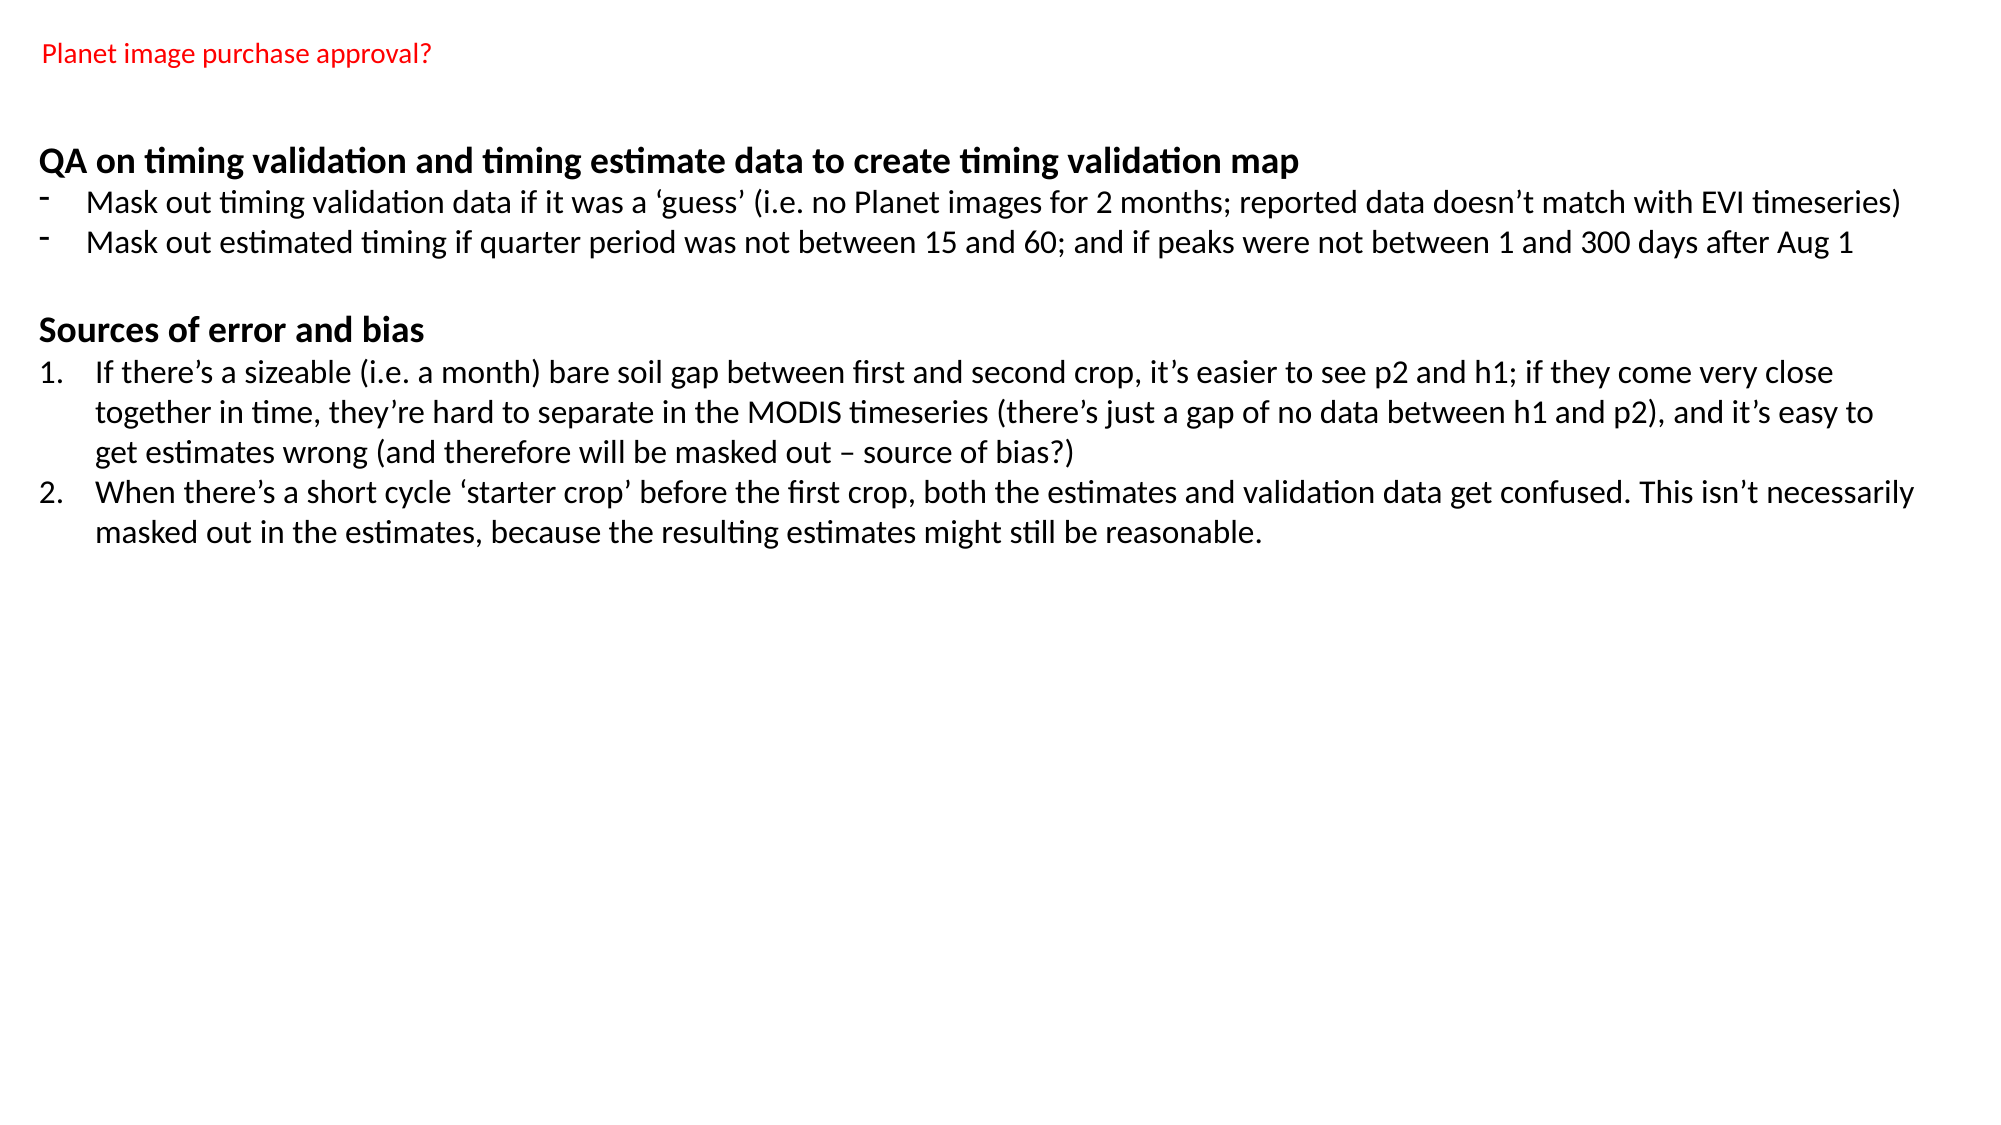

Planet image purchase approval?
QA on timing validation and timing estimate data to create timing validation map
Mask out timing validation data if it was a ‘guess’ (i.e. no Planet images for 2 months; reported data doesn’t match with EVI timeseries)
Mask out estimated timing if quarter period was not between 15 and 60; and if peaks were not between 1 and 300 days after Aug 1

Sources of error and bias
If there’s a sizeable (i.e. a month) bare soil gap between first and second crop, it’s easier to see p2 and h1; if they come very close together in time, they’re hard to separate in the MODIS timeseries (there’s just a gap of no data between h1 and p2), and it’s easy to get estimates wrong (and therefore will be masked out – source of bias?)
When there’s a short cycle ‘starter crop’ before the first crop, both the estimates and validation data get confused. This isn’t necessarily masked out in the estimates, because the resulting estimates might still be reasonable.